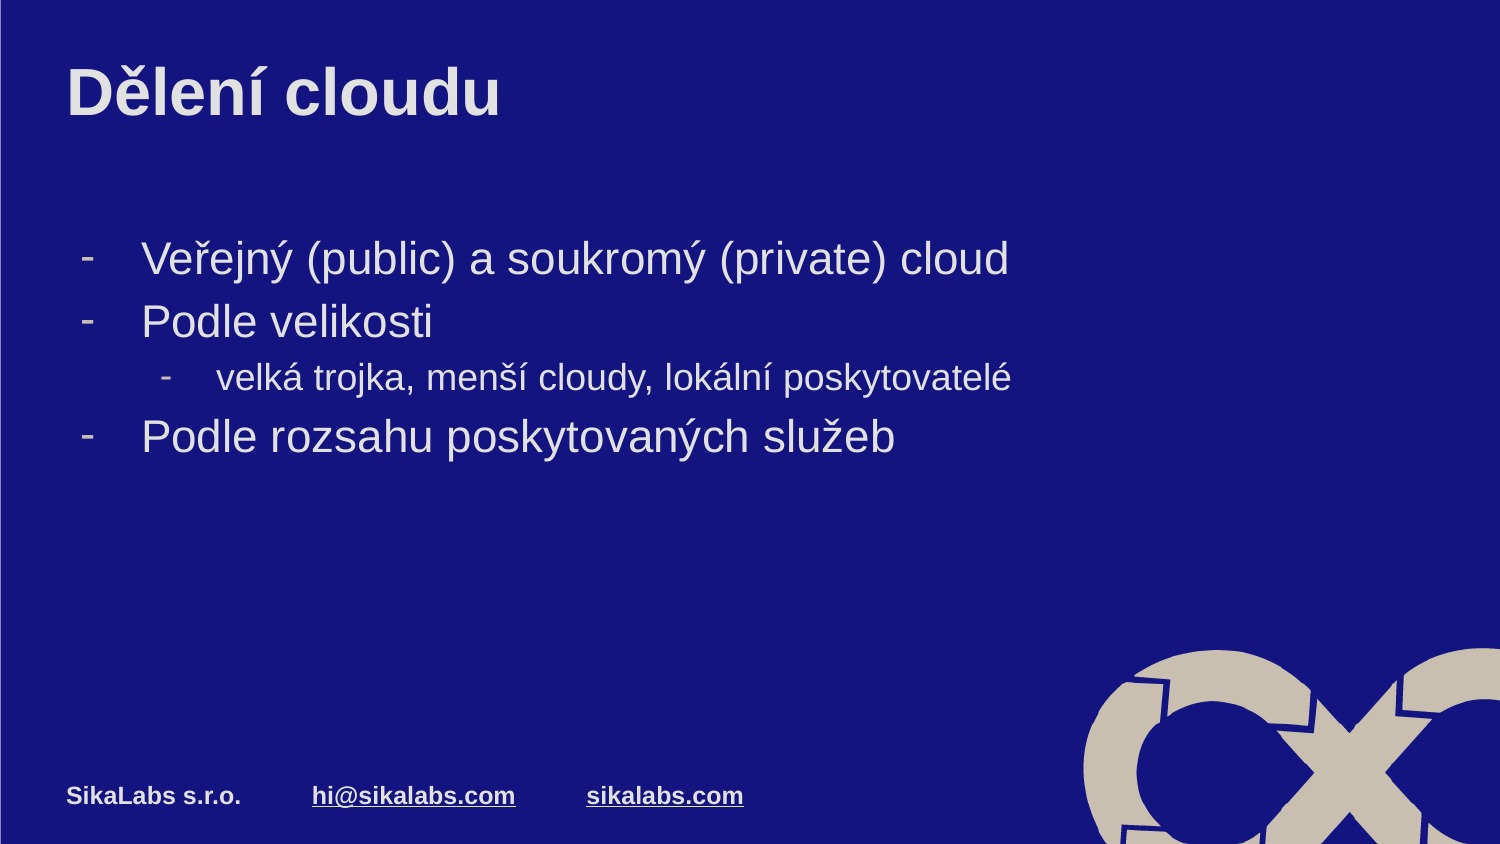

# Dělení cloudu
Veřejný (public) a soukromý (private) cloud
Podle velikosti
velká trojka, menší cloudy, lokální poskytovatelé
Podle rozsahu poskytovaných služeb